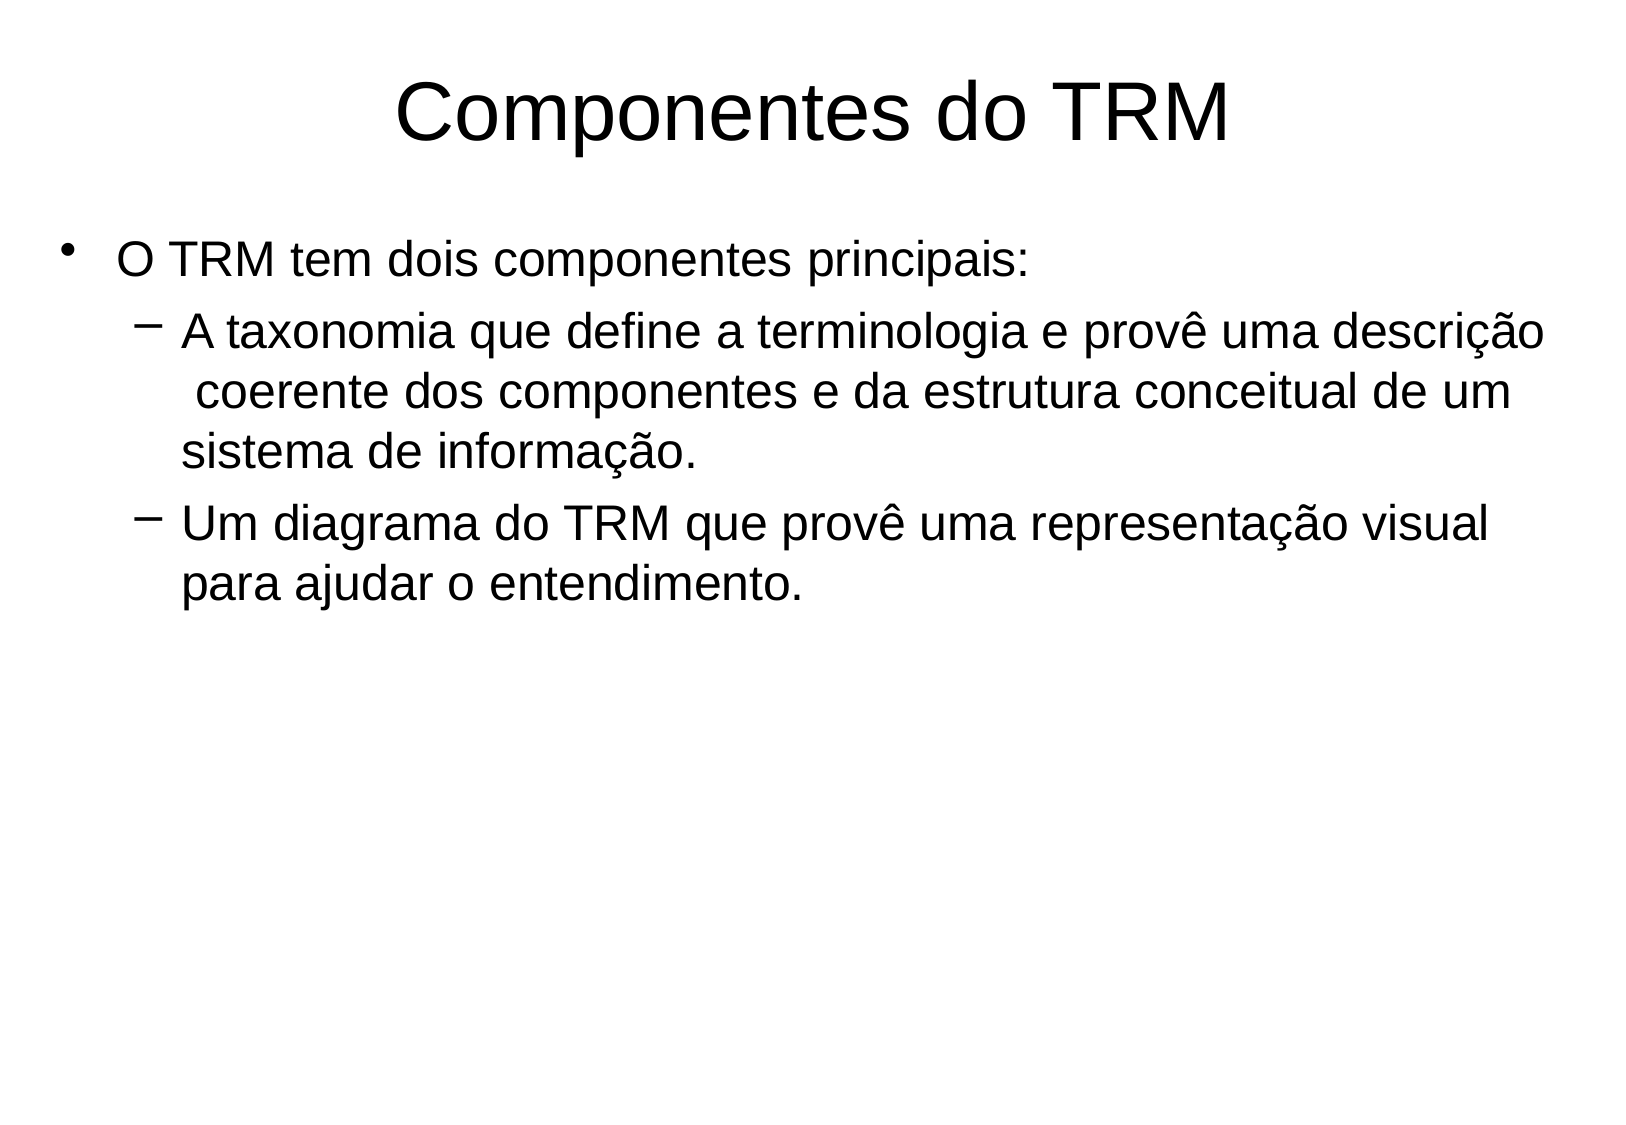

# Componentes do TRM
O TRM tem dois componentes principais:
A taxonomia que define a terminologia e provê uma descrição  coerente dos componentes e da estrutura conceitual de um  sistema de informação.
Um diagrama do TRM que provê uma representação visual
para ajudar o entendimento.